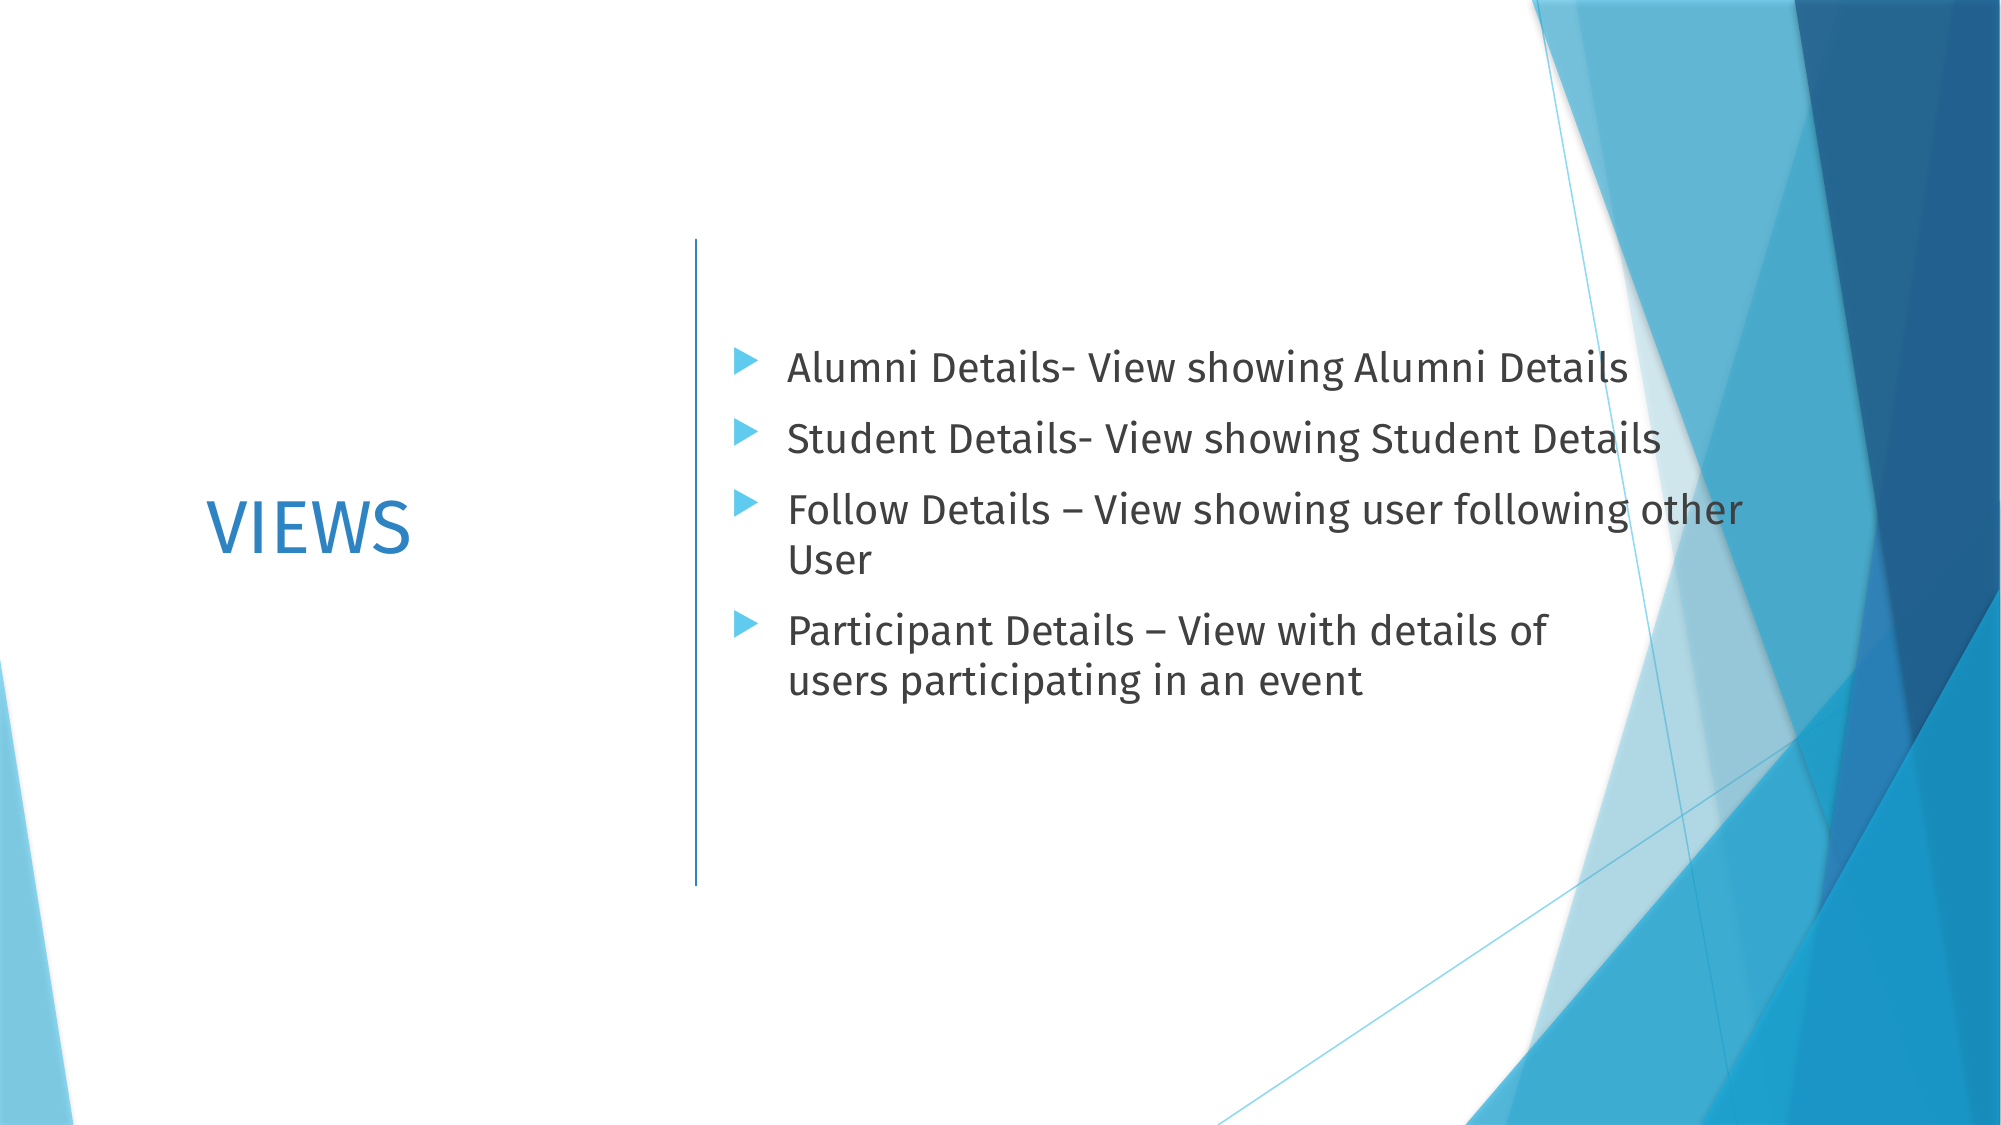

# VIEWS

Alumni Details- View showing Alumni Details
Student Details- View showing Student Details
Follow Details – View showing user following other User
Participant Details – View with details of users participating in an event